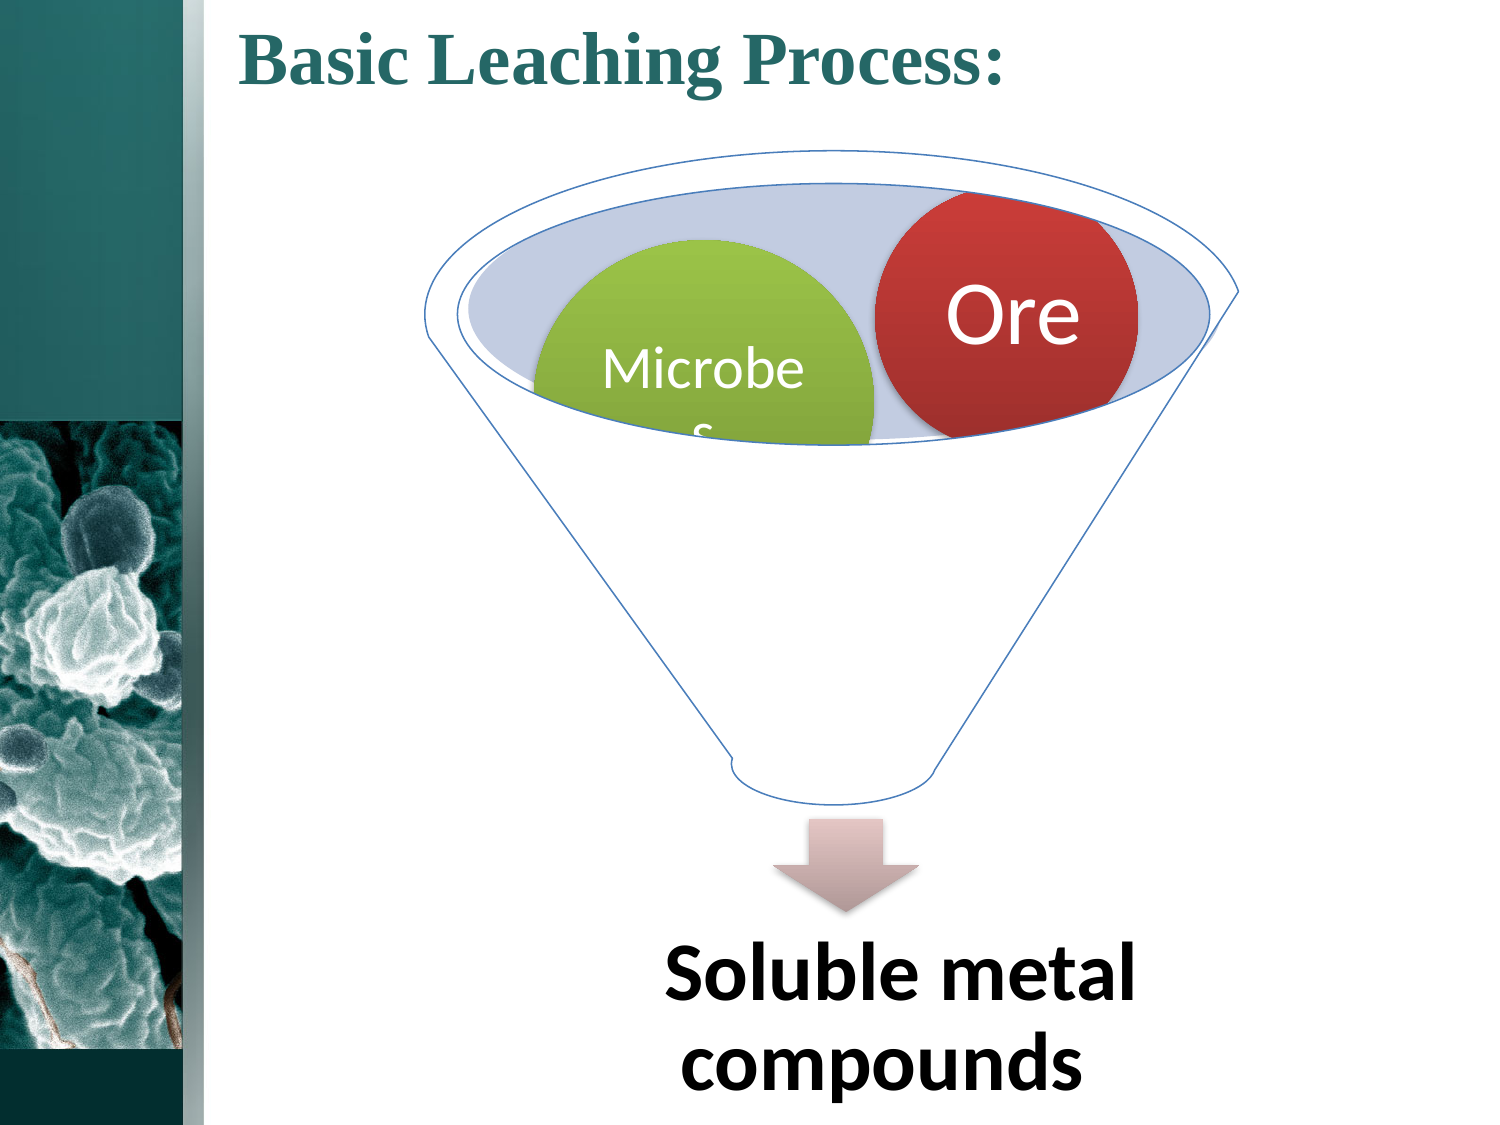

Basic Leaching Process:

 Ore

Microbes

  Soluble metal compounds